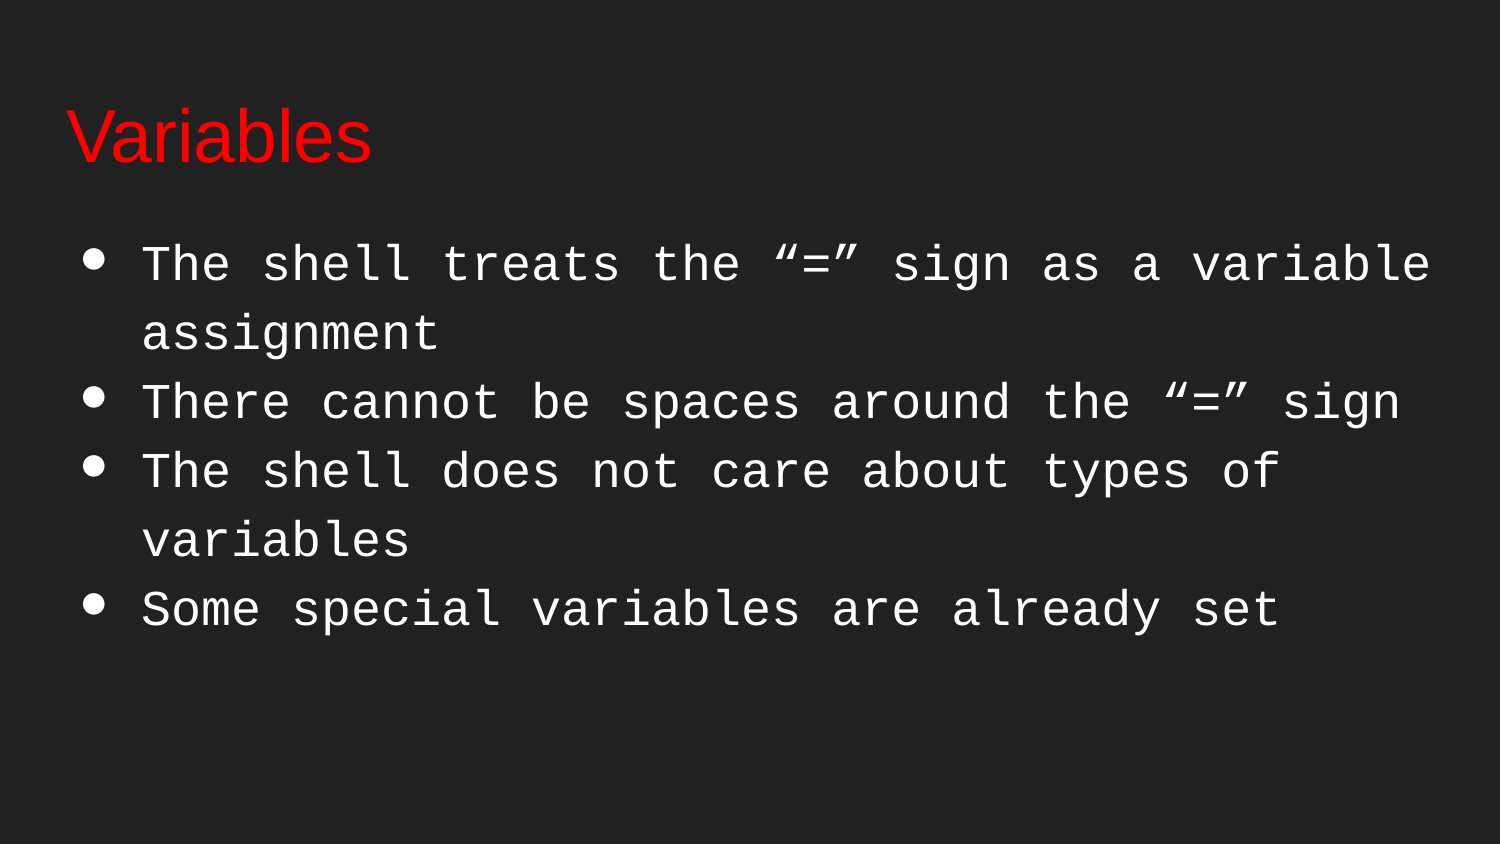

# Variables
The shell treats the “=” sign as a variable assignment
There cannot be spaces around the “=” sign
The shell does not care about types of variables
Some special variables are already set